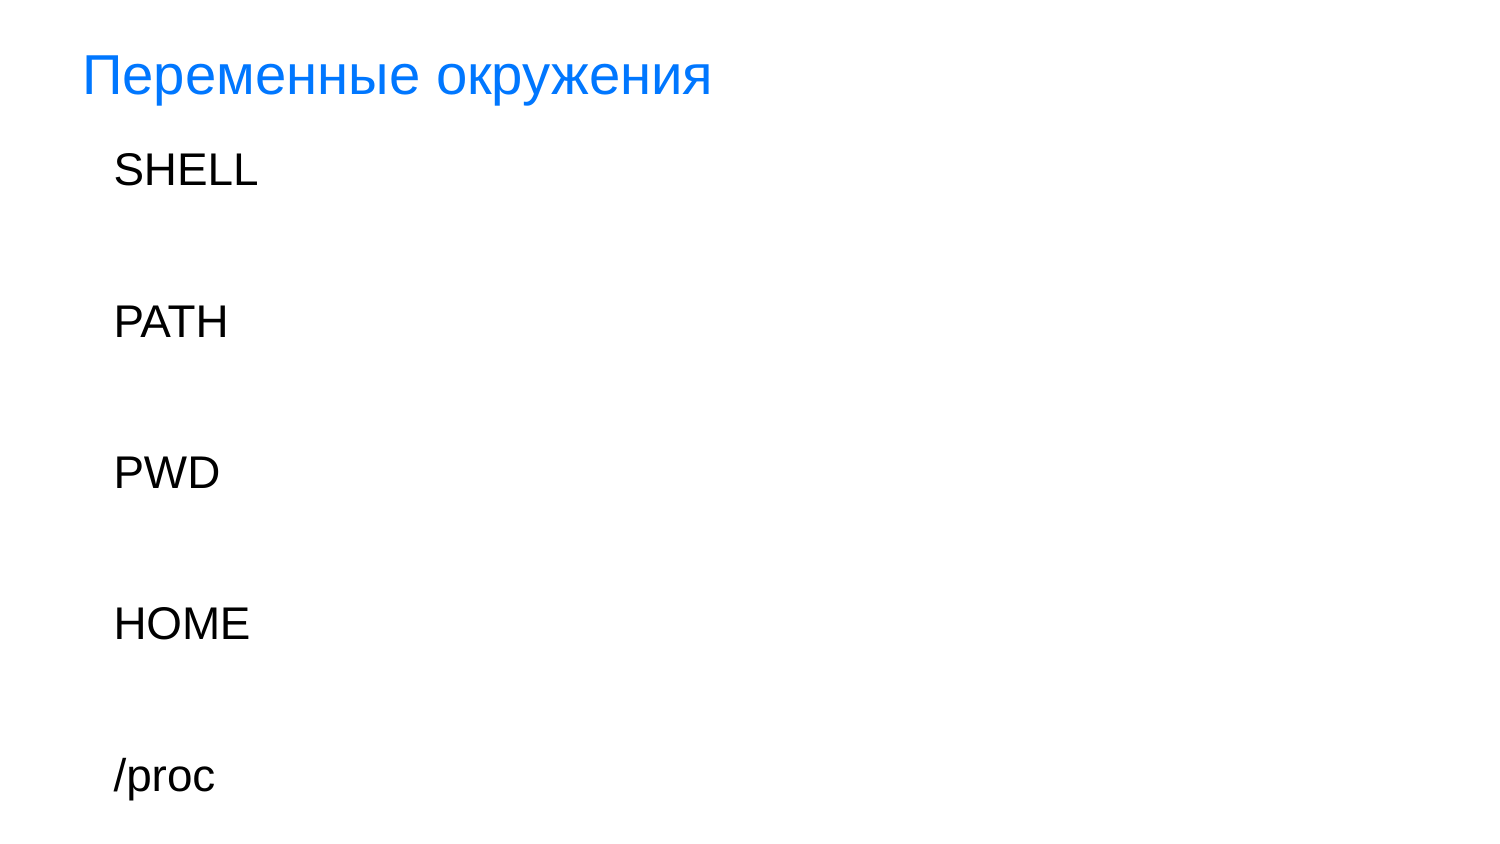

# Переменные окружения
SHELL

PATH

PWD

HOME

/proc